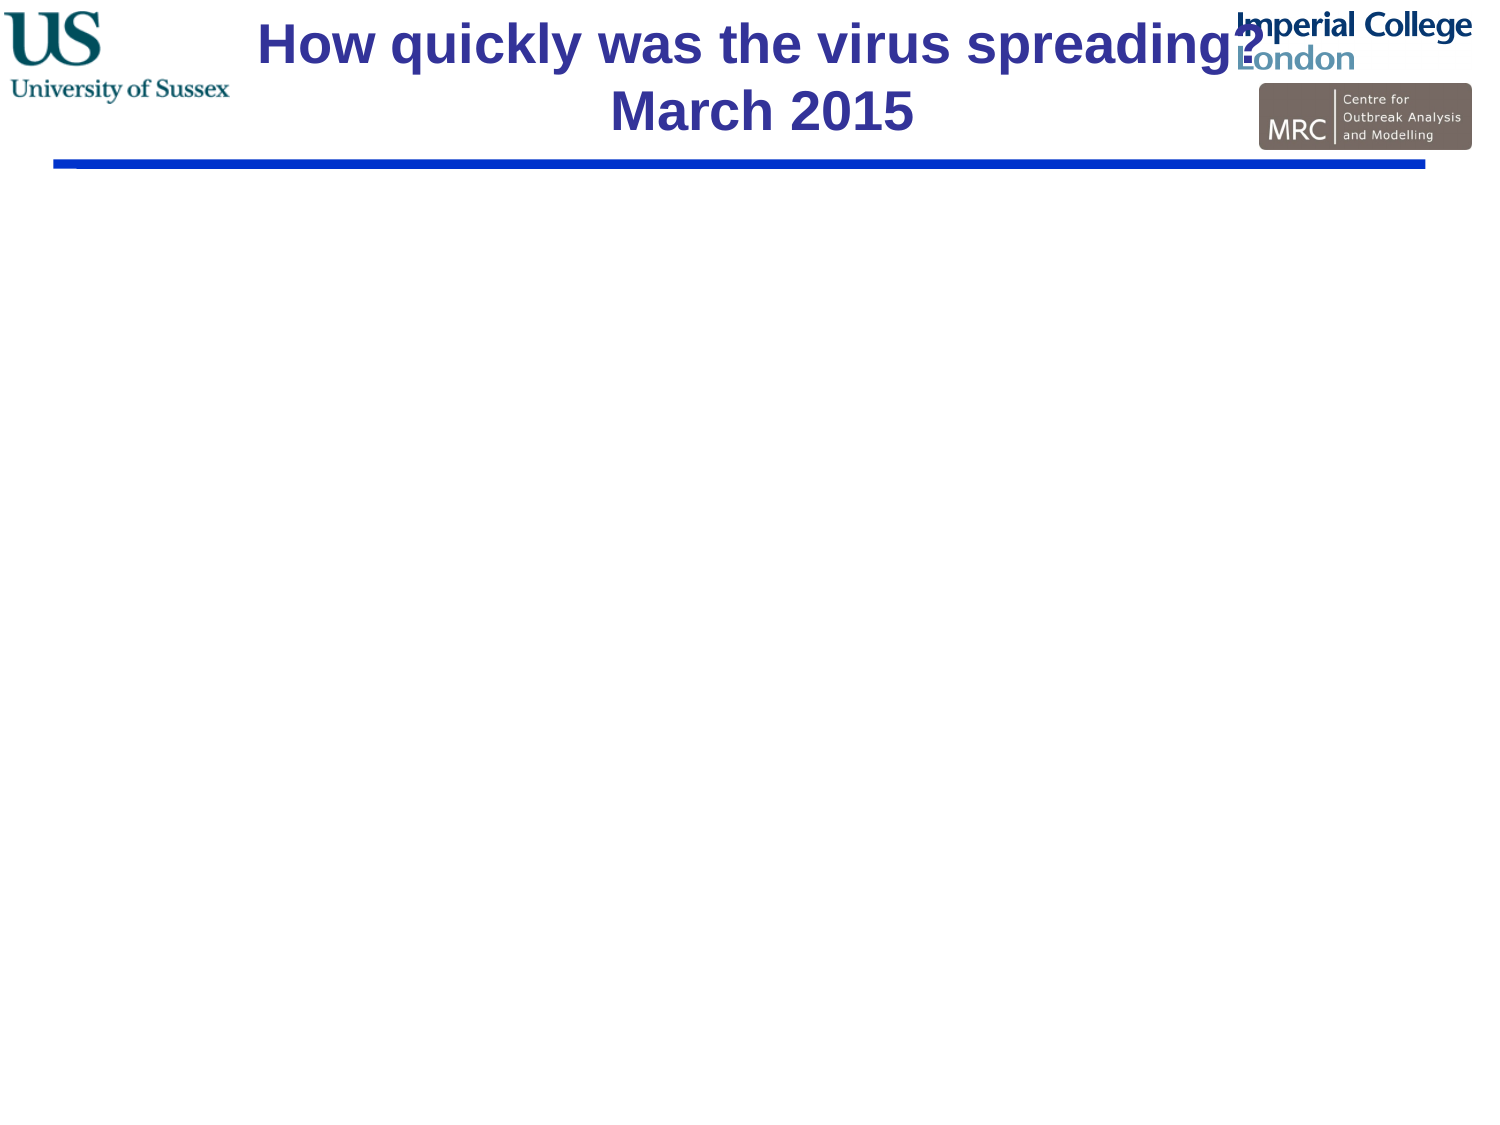

# How quickly was the virus spreading? March 2015